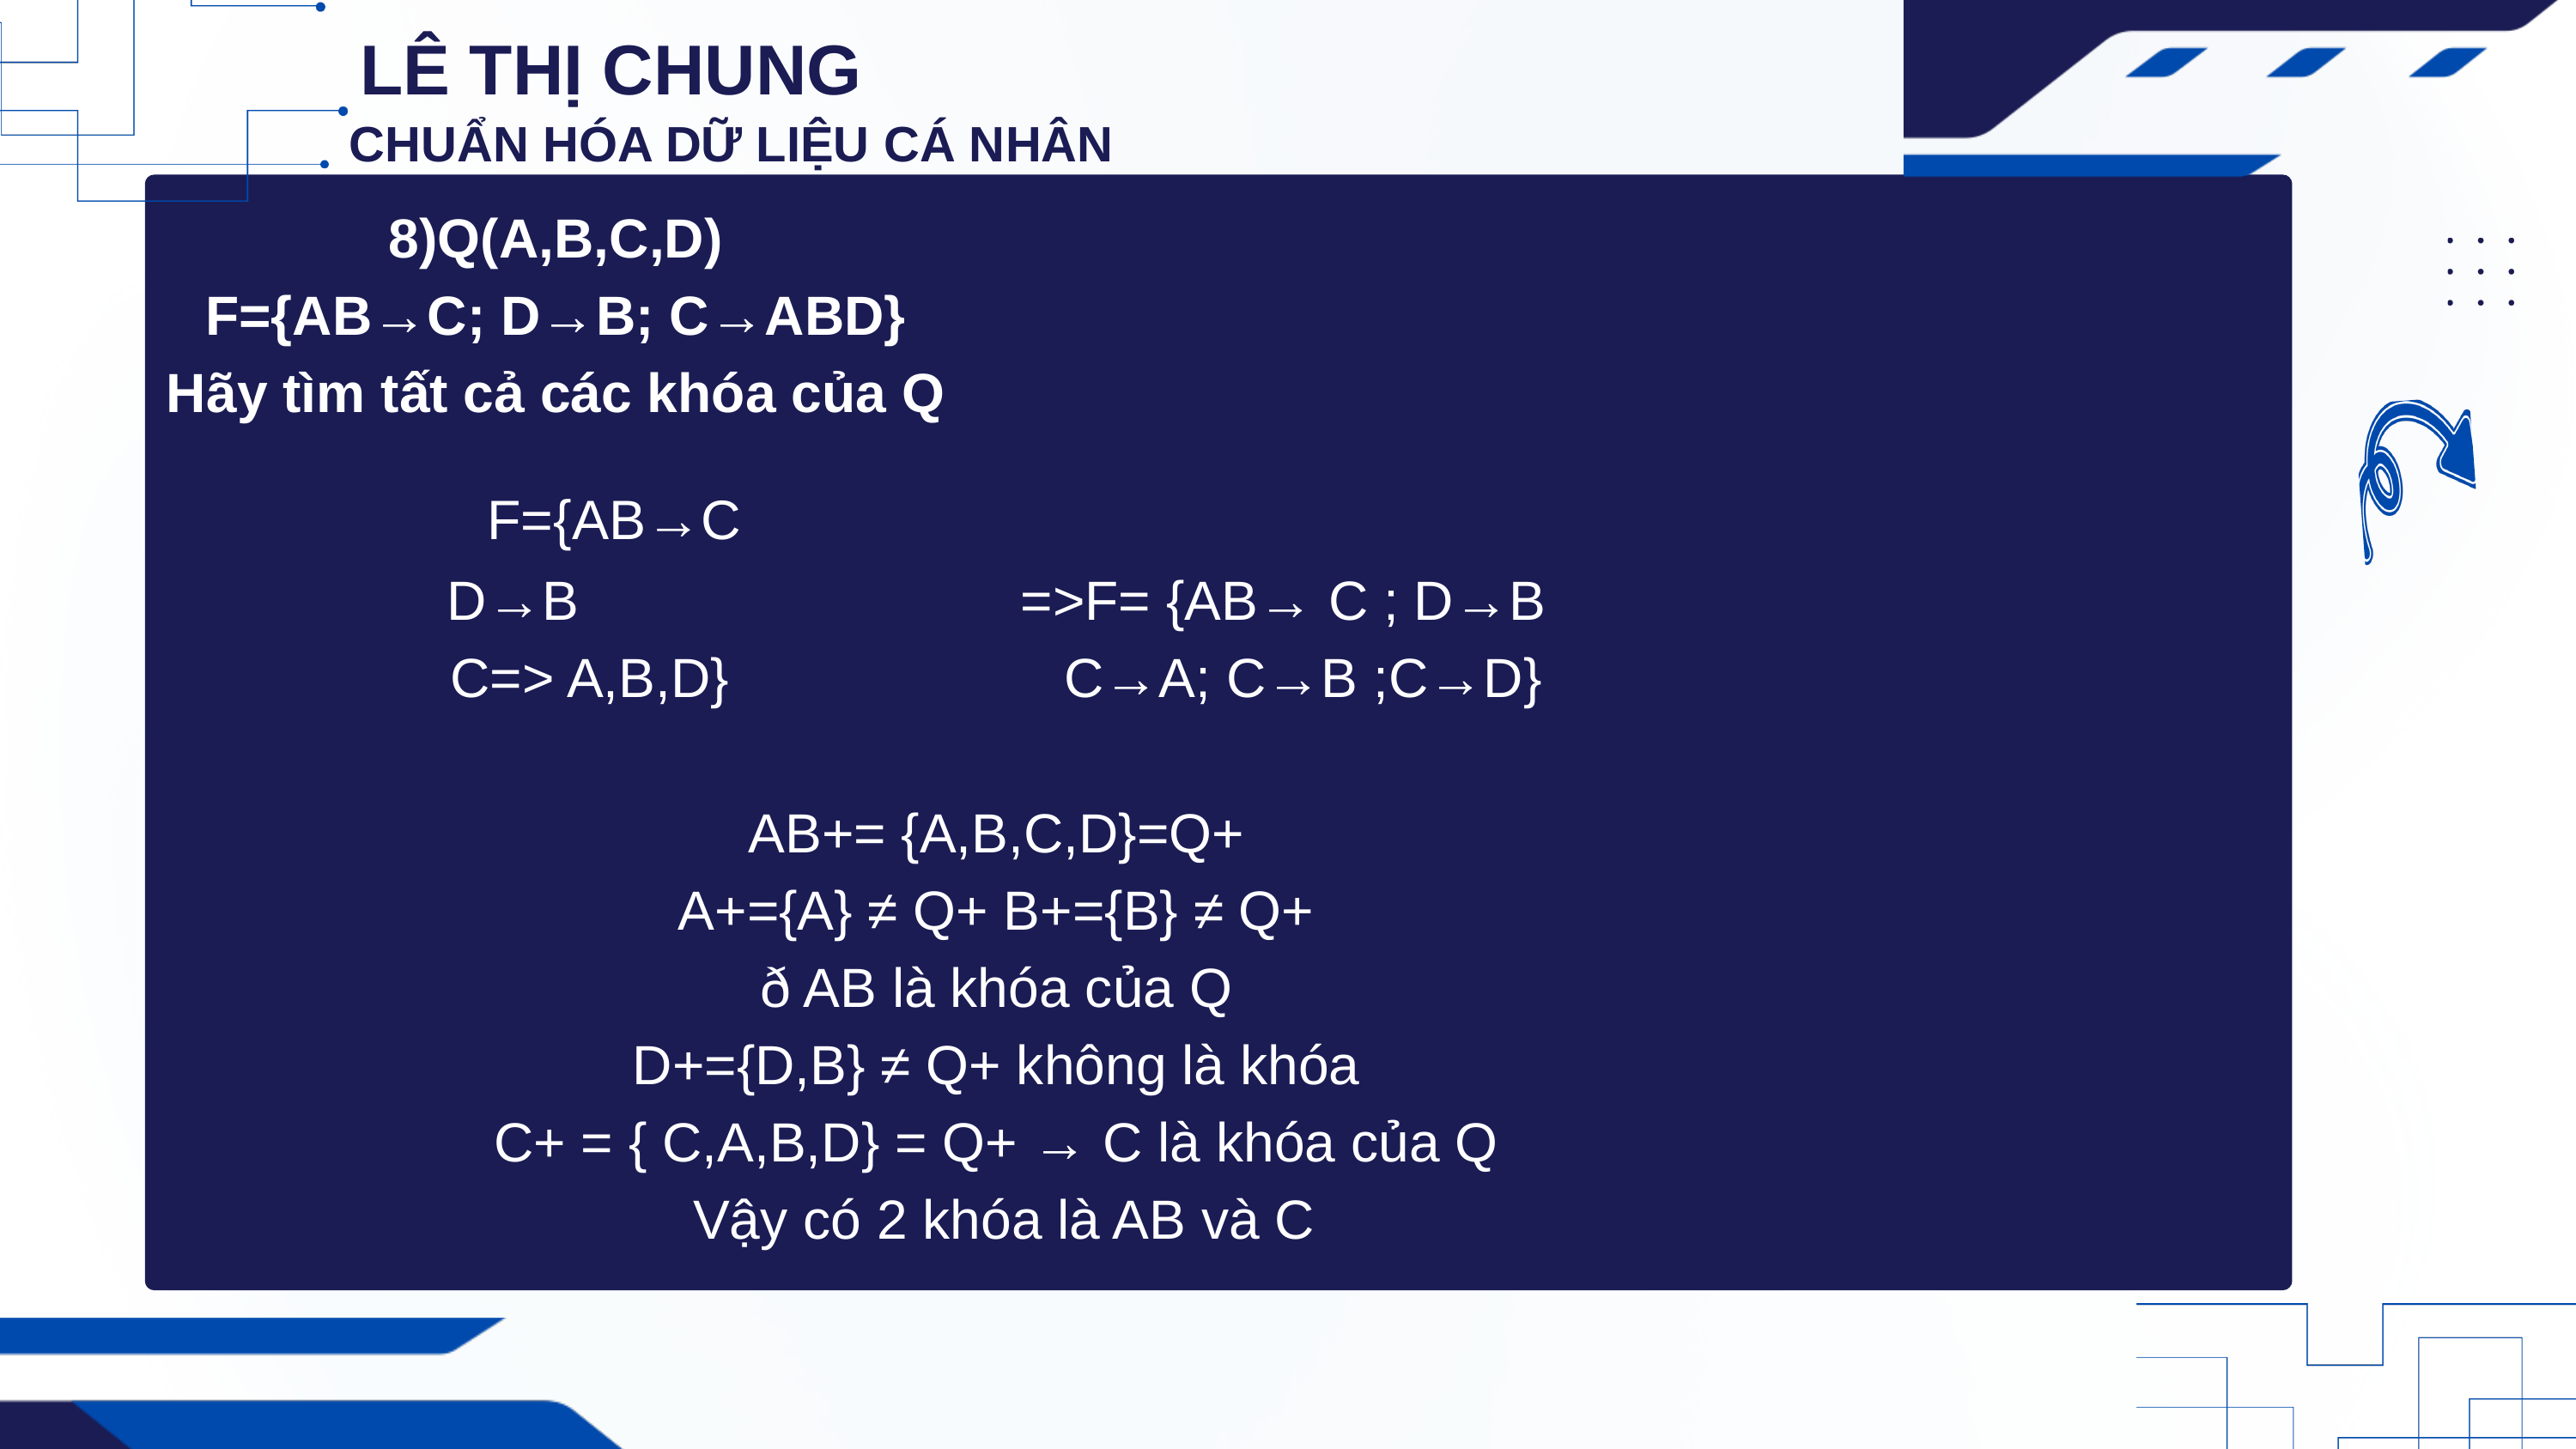

LÊ THỊ CHUNG
CHUẨN HÓA DỮ LIỆU CÁ NHÂN

8)Q(A,B,C,D)
F={AB→C; D→B; C→ABD}
Hãy tìm tất cả các khóa của Q

F={AB→C

D→B                             =>F= {AB→ C ; D→B
C=> A,B,D}                      C→A; C→B ;C→D}

AB+= {A,B,C,D}=Q+
A+={A} ≠ Q+ B+={B} ≠ Q+
ð AB là khóa của Q
D+={D,B} ≠ Q+ không là khóa
C+ = { C,A,B,D} = Q+ → C là khóa của Q
Vậy có 2 khóa là AB và C